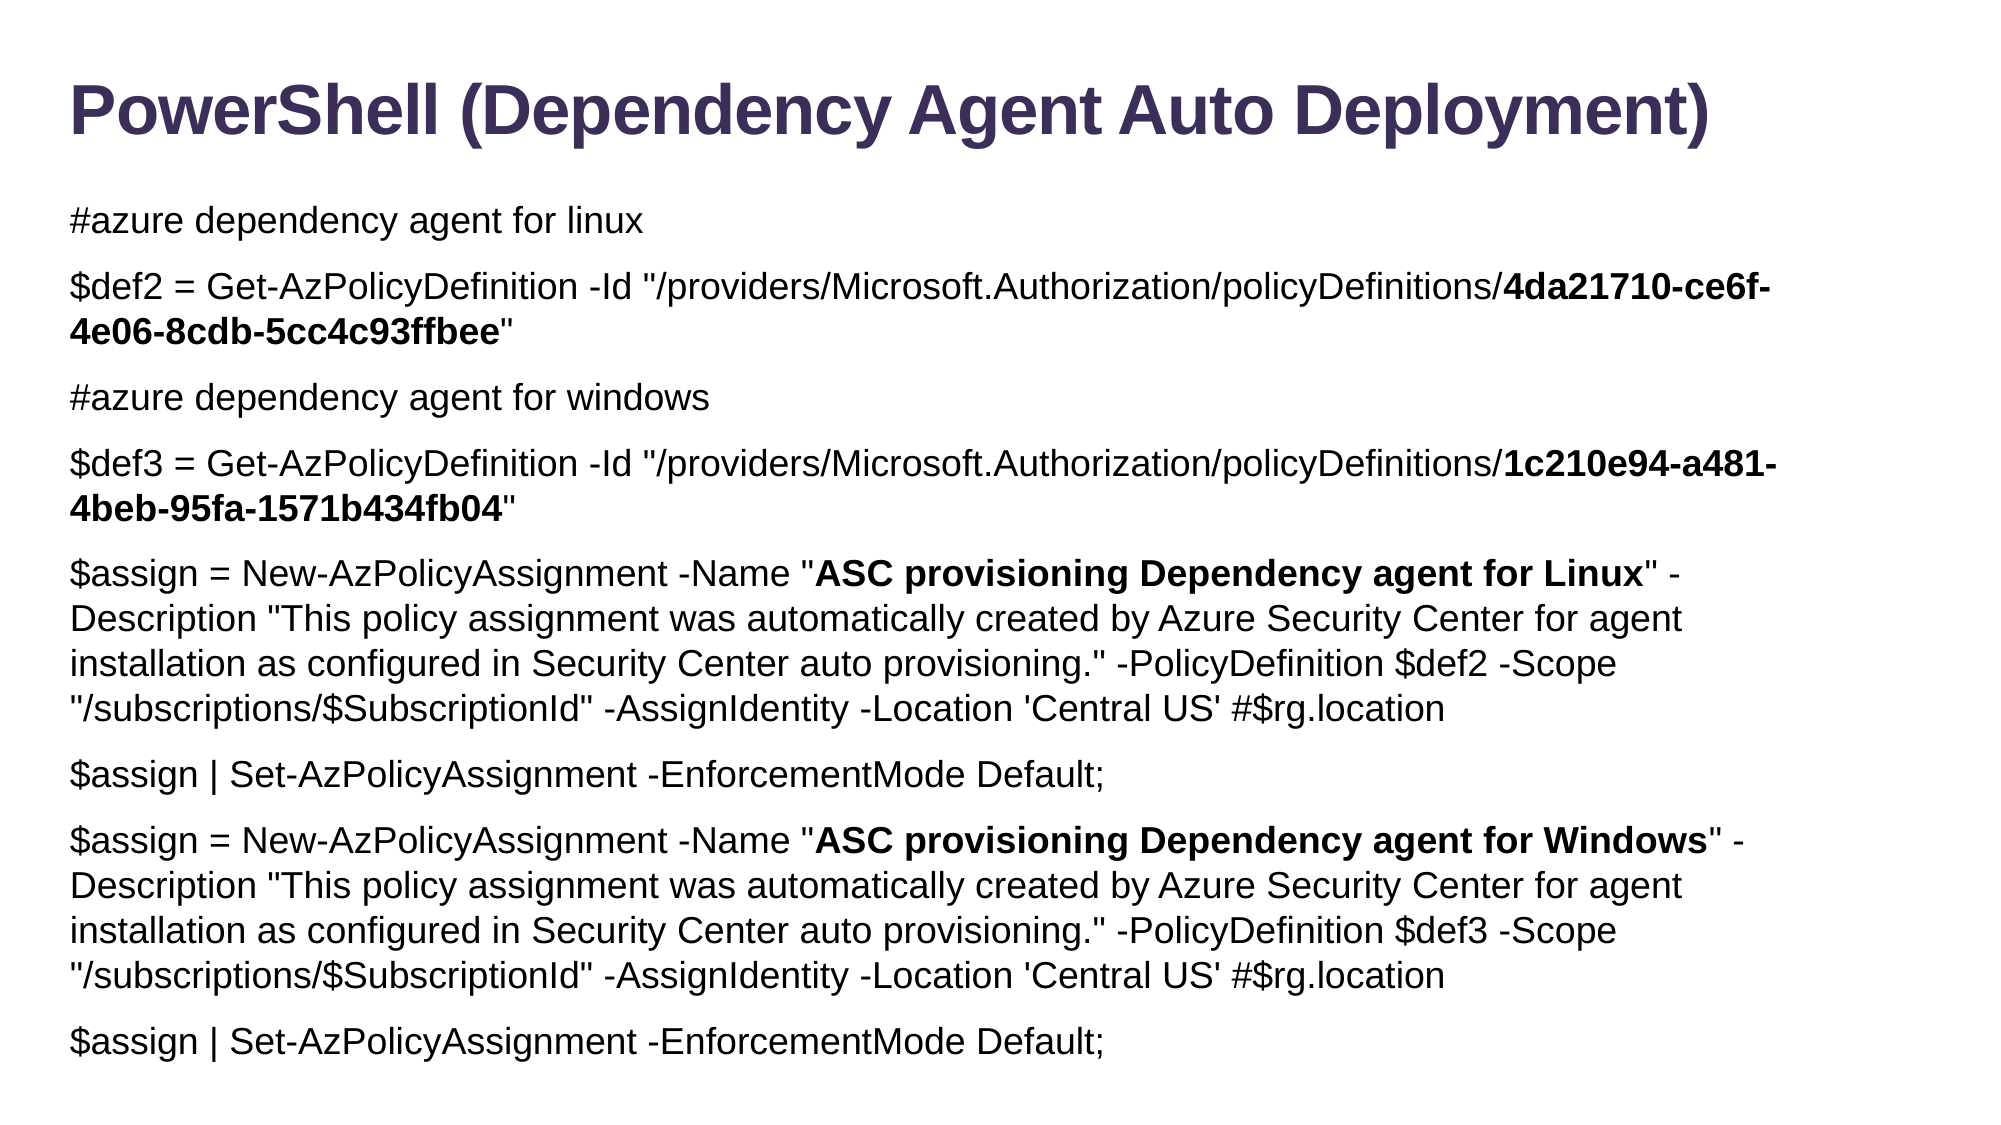

# PowerShell (Dependency Agent Auto Deployment)
#azure dependency agent for linux
$def2 = Get-AzPolicyDefinition -Id "/providers/Microsoft.Authorization/policyDefinitions/4da21710-ce6f-4e06-8cdb-5cc4c93ffbee"
#azure dependency agent for windows
$def3 = Get-AzPolicyDefinition -Id "/providers/Microsoft.Authorization/policyDefinitions/1c210e94-a481-4beb-95fa-1571b434fb04"
$assign = New-AzPolicyAssignment -Name "ASC provisioning Dependency agent for Linux" -Description "This policy assignment was automatically created by Azure Security Center for agent installation as configured in Security Center auto provisioning." -PolicyDefinition $def2 -Scope "/subscriptions/$SubscriptionId" -AssignIdentity -Location 'Central US' #$rg.location
$assign | Set-AzPolicyAssignment -EnforcementMode Default;
$assign = New-AzPolicyAssignment -Name "ASC provisioning Dependency agent for Windows" -Description "This policy assignment was automatically created by Azure Security Center for agent installation as configured in Security Center auto provisioning." -PolicyDefinition $def3 -Scope "/subscriptions/$SubscriptionId" -AssignIdentity -Location 'Central US' #$rg.location
$assign | Set-AzPolicyAssignment -EnforcementMode Default;